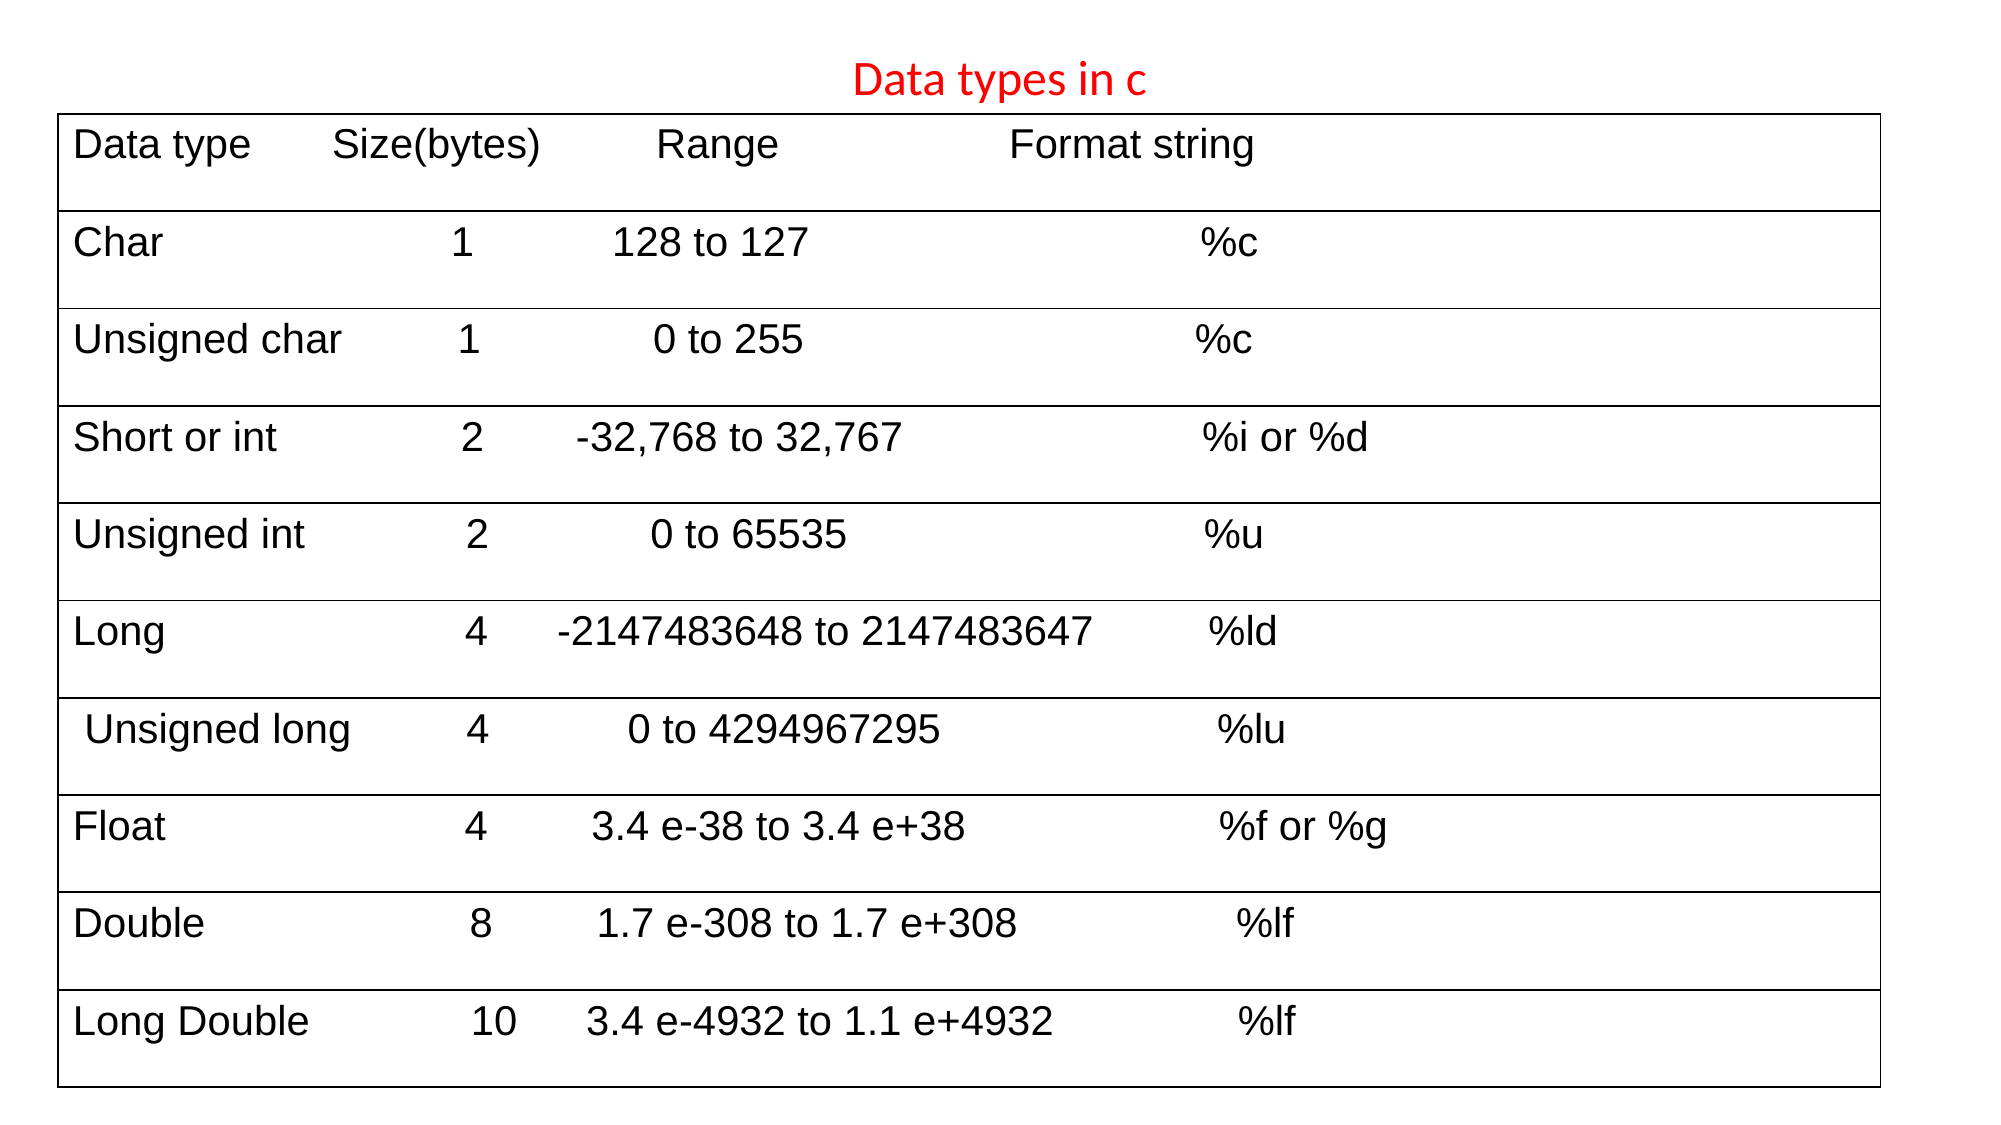

# Data types in c
| Data type Size(bytes) Range Format string |
| --- |
| Char 1 128 to 127 %c |
| Unsigned char 1 0 to 255 %c |
| Short or int 2 -32,768 to 32,767 %i or %d |
| Unsigned int 2 0 to 65535 %u |
| Long 4 -2147483648 to 2147483647 %ld |
| Unsigned long 4 0 to 4294967295 %lu |
| Float 4 3.4 e-38 to 3.4 e+38 %f or %g |
| Double 8 1.7 e-308 to 1.7 e+308 %lf |
| Long Double 10 3.4 e-4932 to 1.1 e+4932 %lf |